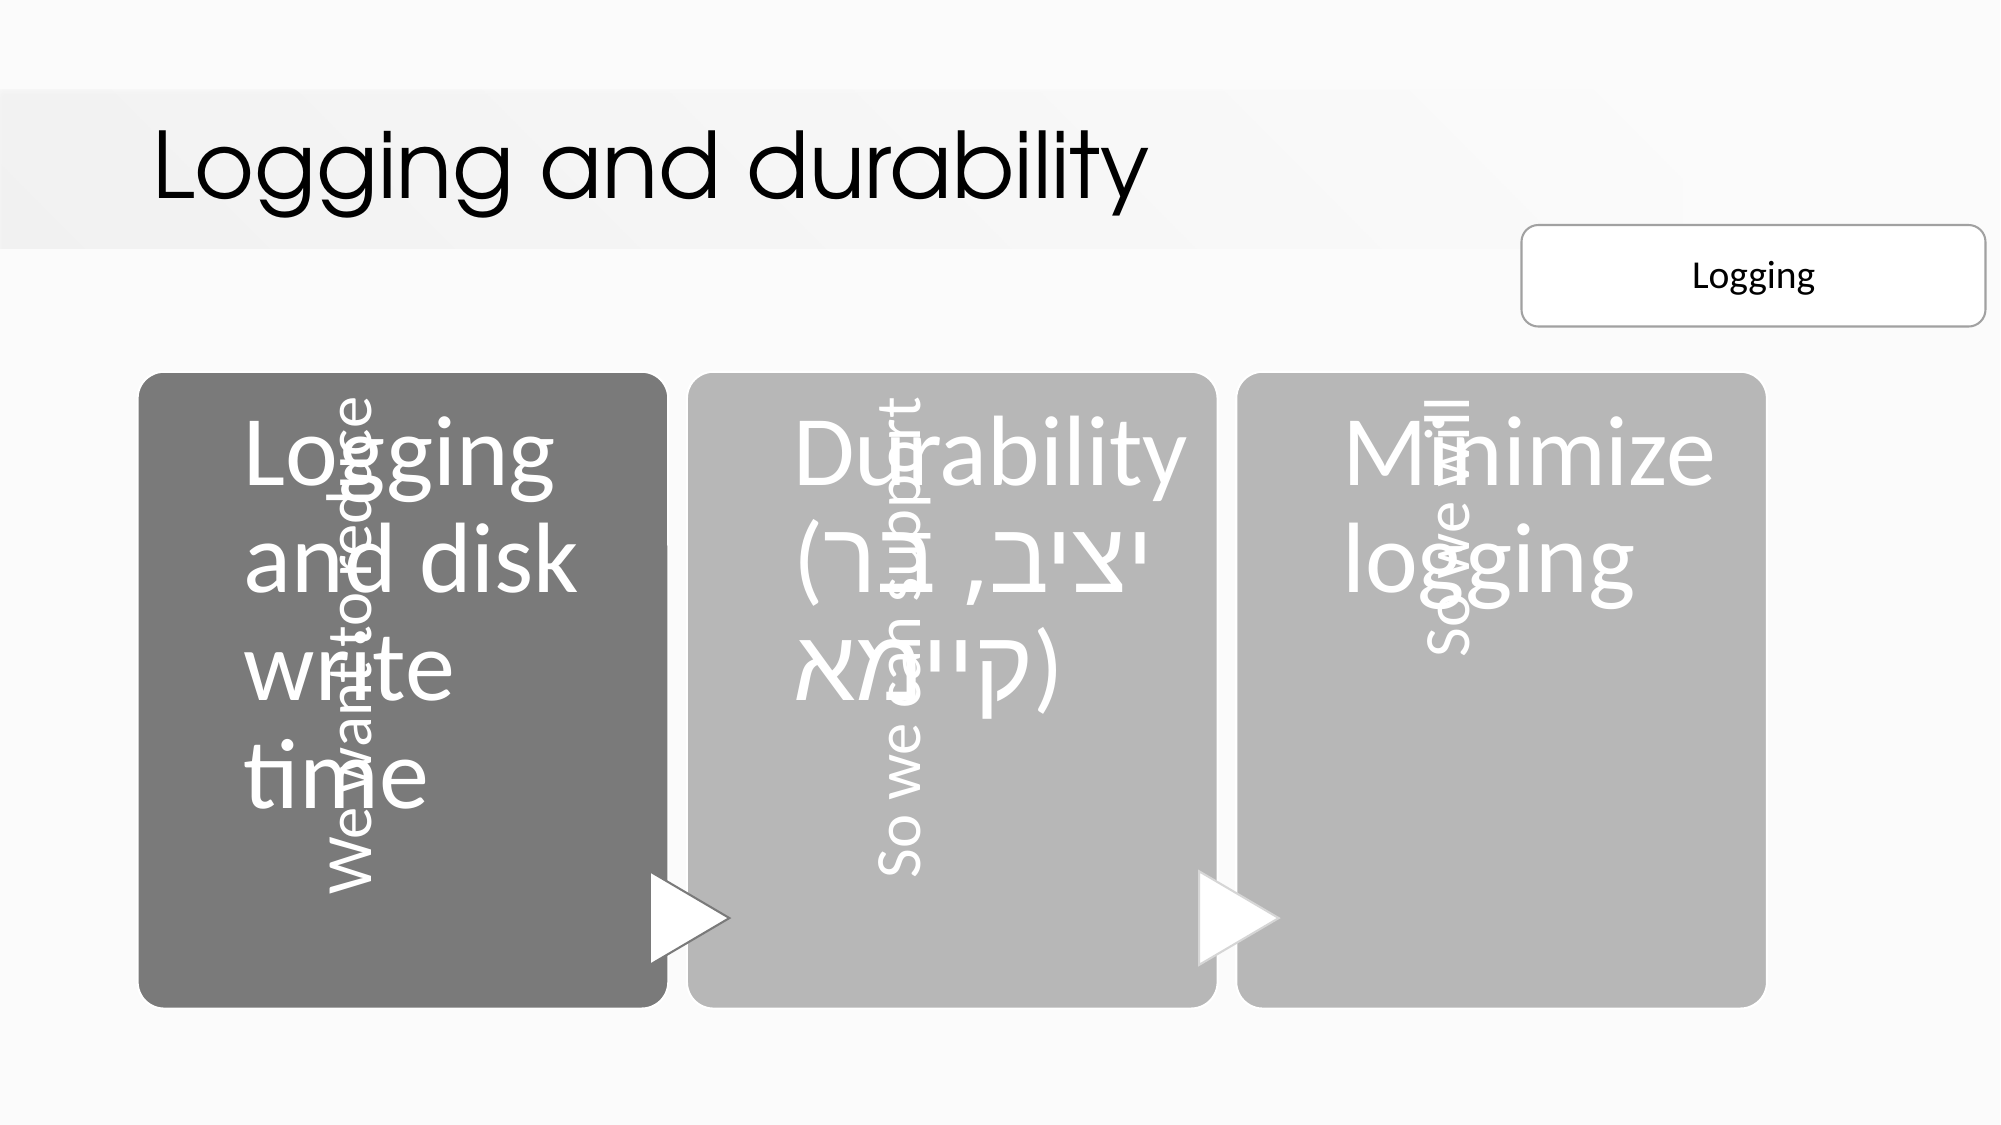

# Logging and durability
We want to reduce
Logging and disk write time
So we can support
Durability
(יציב, בר קיימא)
So we will
Minimize logging
Logging